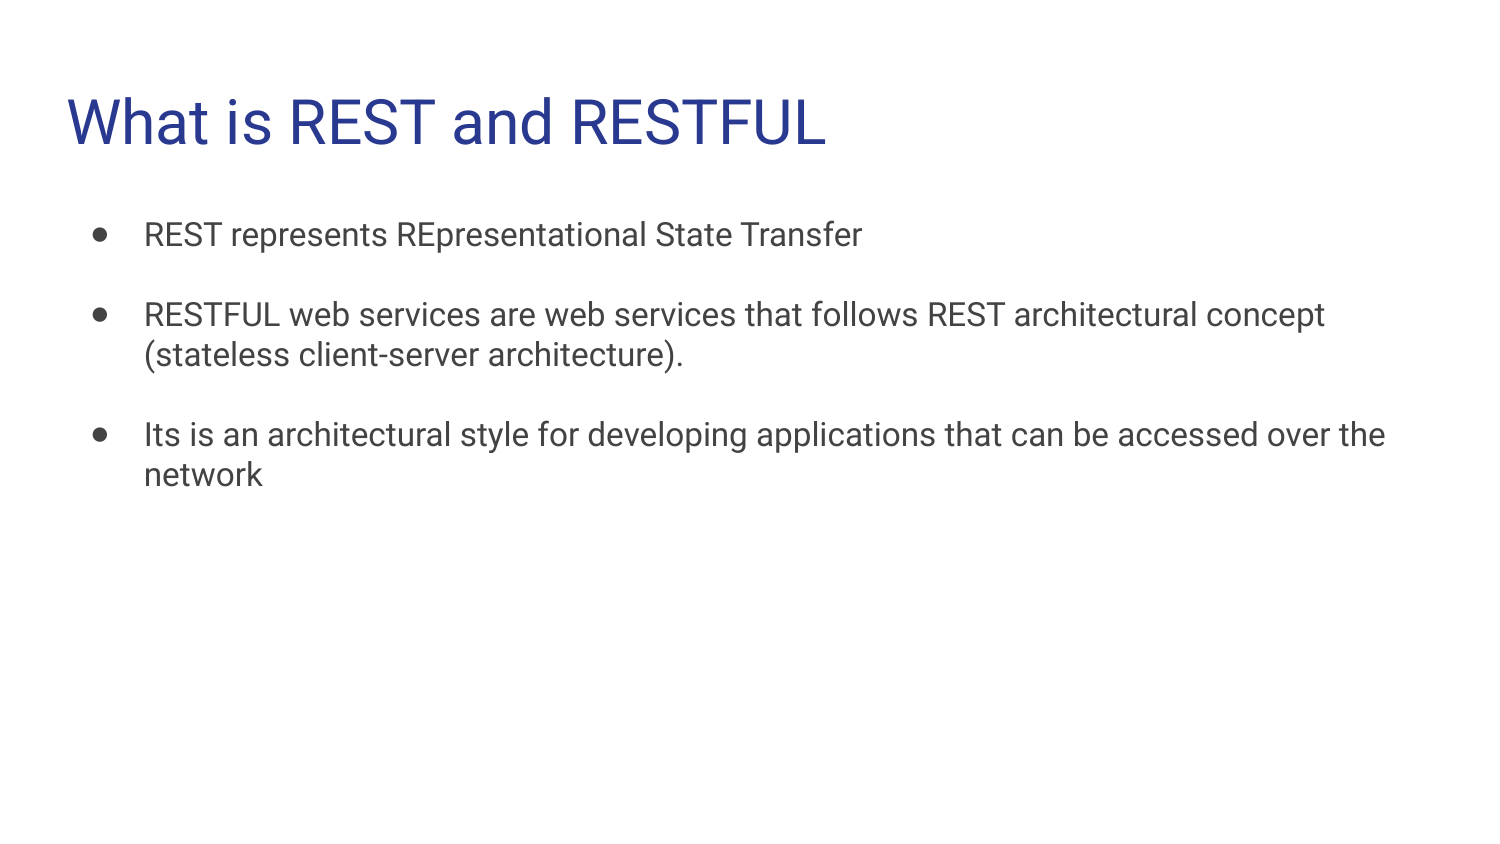

# What is REST and RESTFUL
REST represents REpresentational State Transfer

RESTFUL web services are web services that follows REST architectural concept (stateless client-server architecture).

Its is an architectural style for developing applications that can be accessed over the network